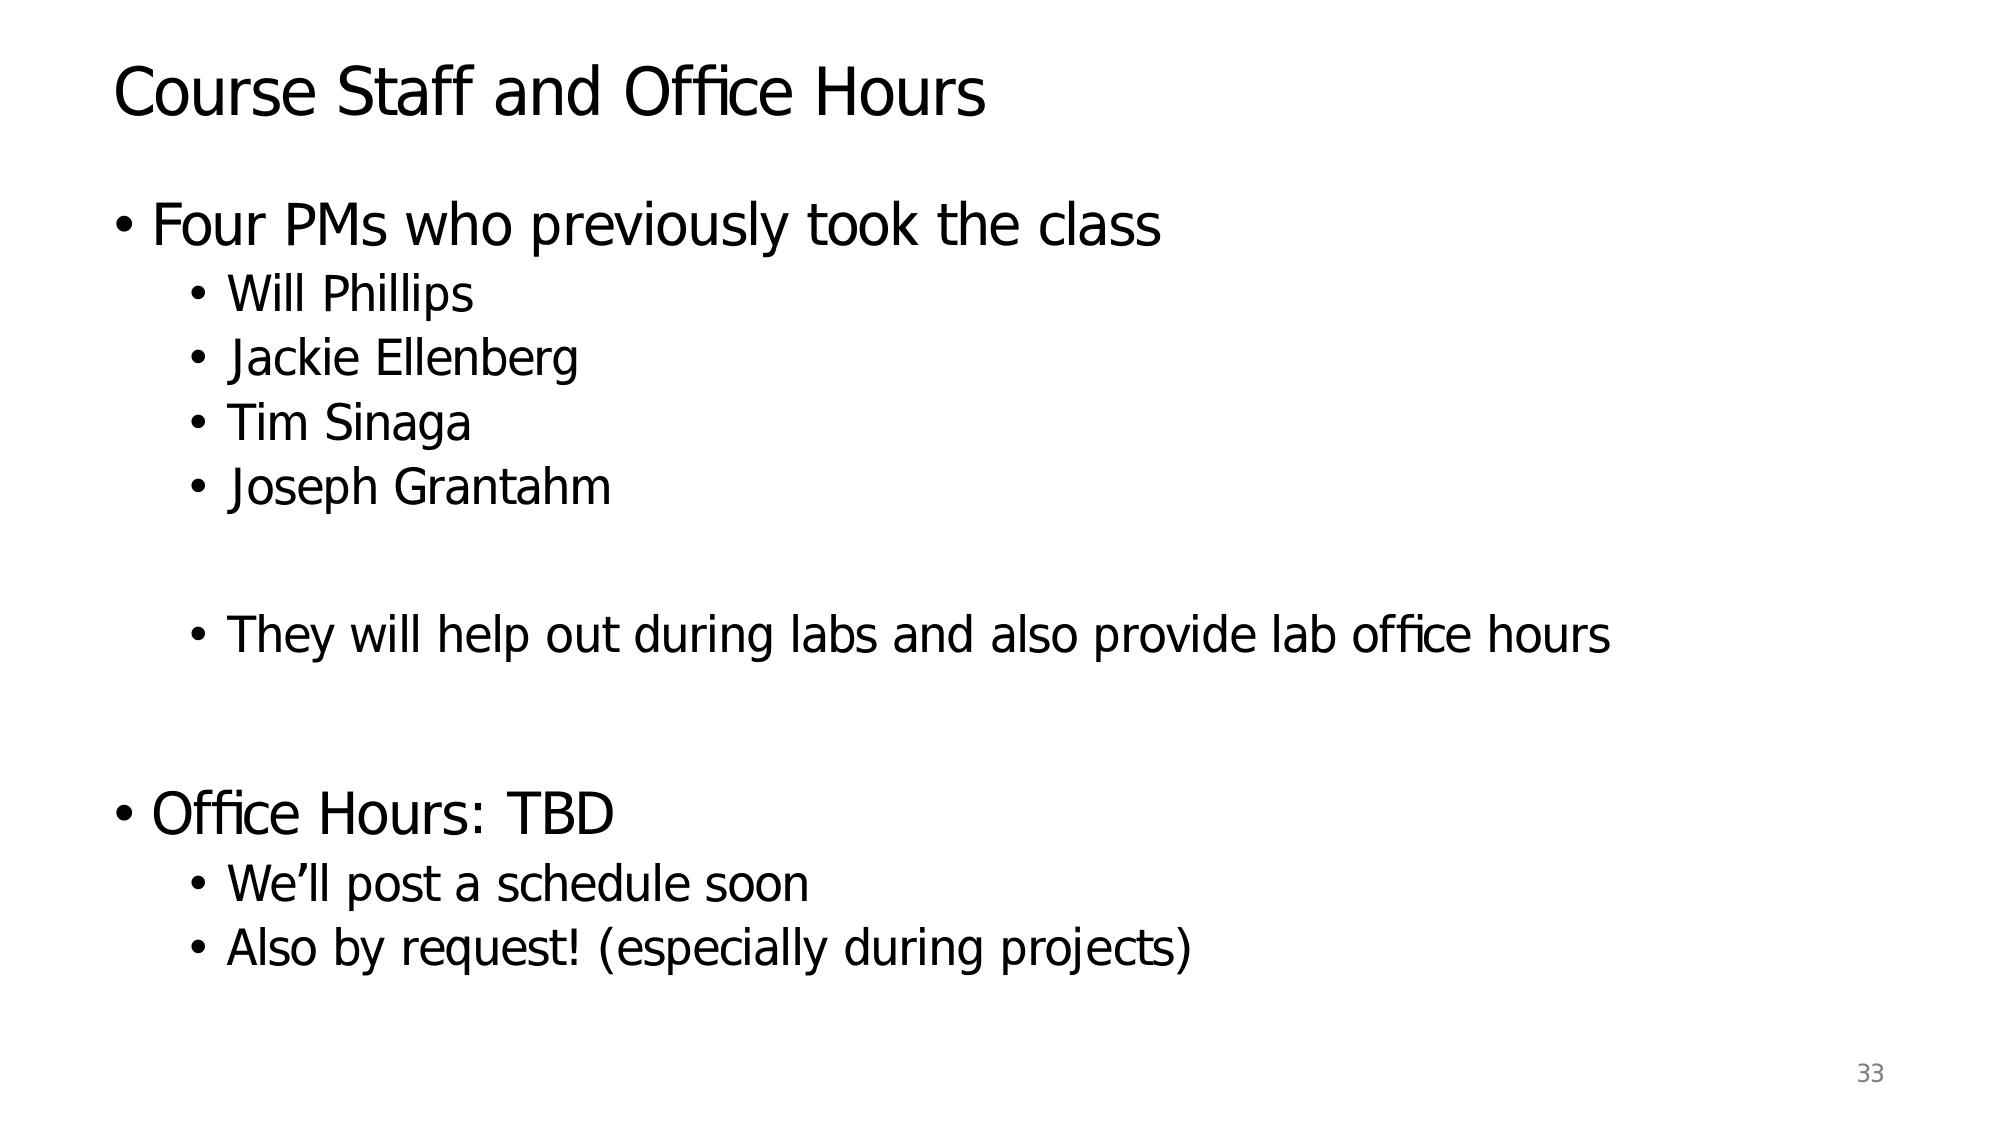

# Course Staff and Office Hours
Four PMs who previously took the class
Will Phillips
Jackie Ellenberg
Tim Sinaga
Joseph Grantahm

They will help out during labs and also provide lab office hours

Office Hours: TBD
We’ll post a schedule soon
Also by request! (especially during projects)
33